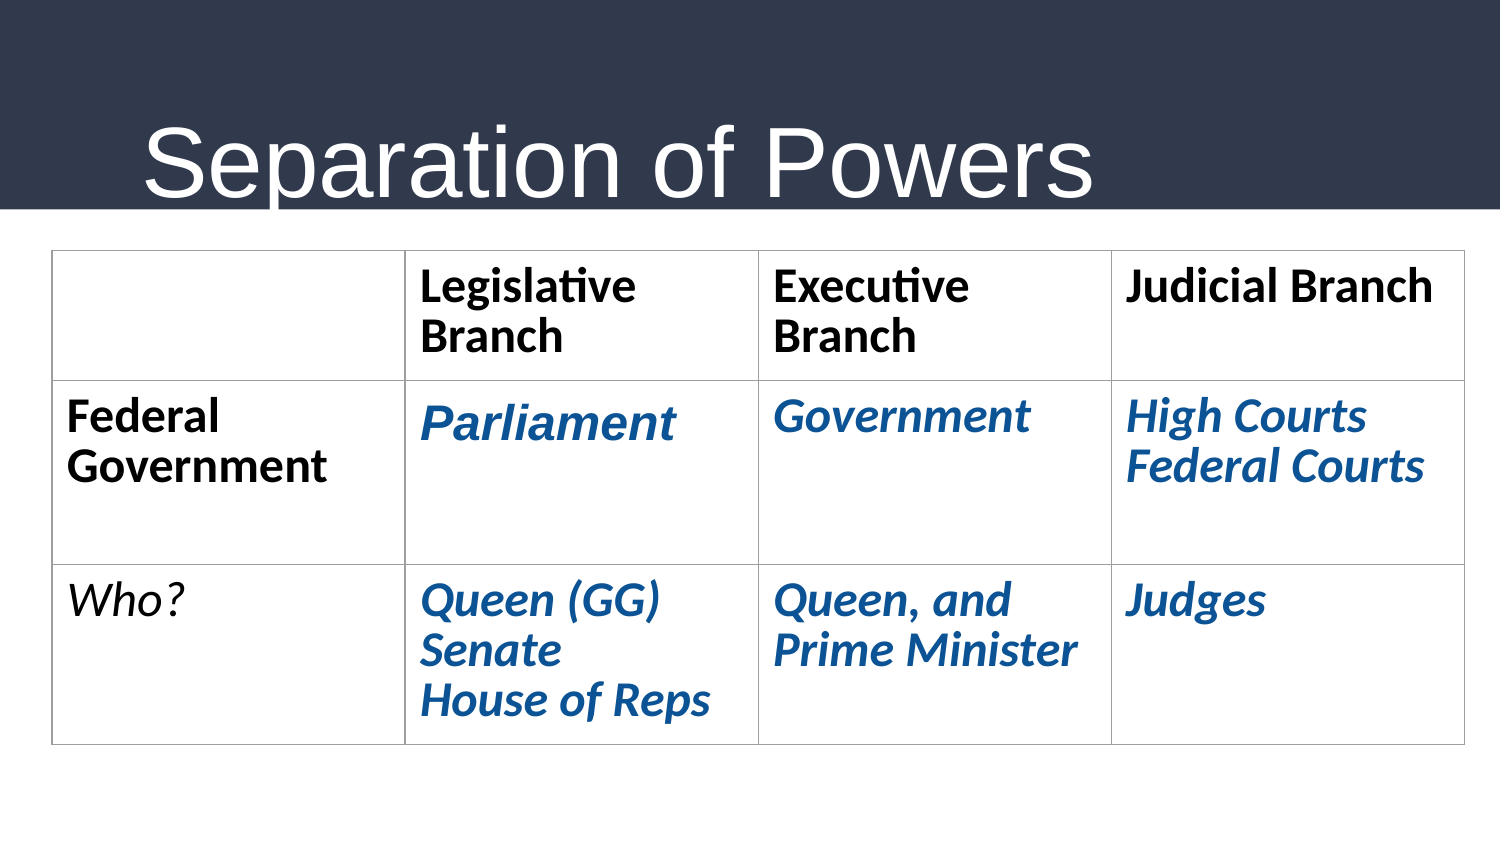

# Separation of Powers
|  | Legislative Branch | Executive Branch | Judicial Branch |
| --- | --- | --- | --- |
| Federal Government | Parliament | Government | High Courts  Federal Courts |
| Who? | Queen (GG) Senate House of Reps | Queen, and Prime Minister | Judges |